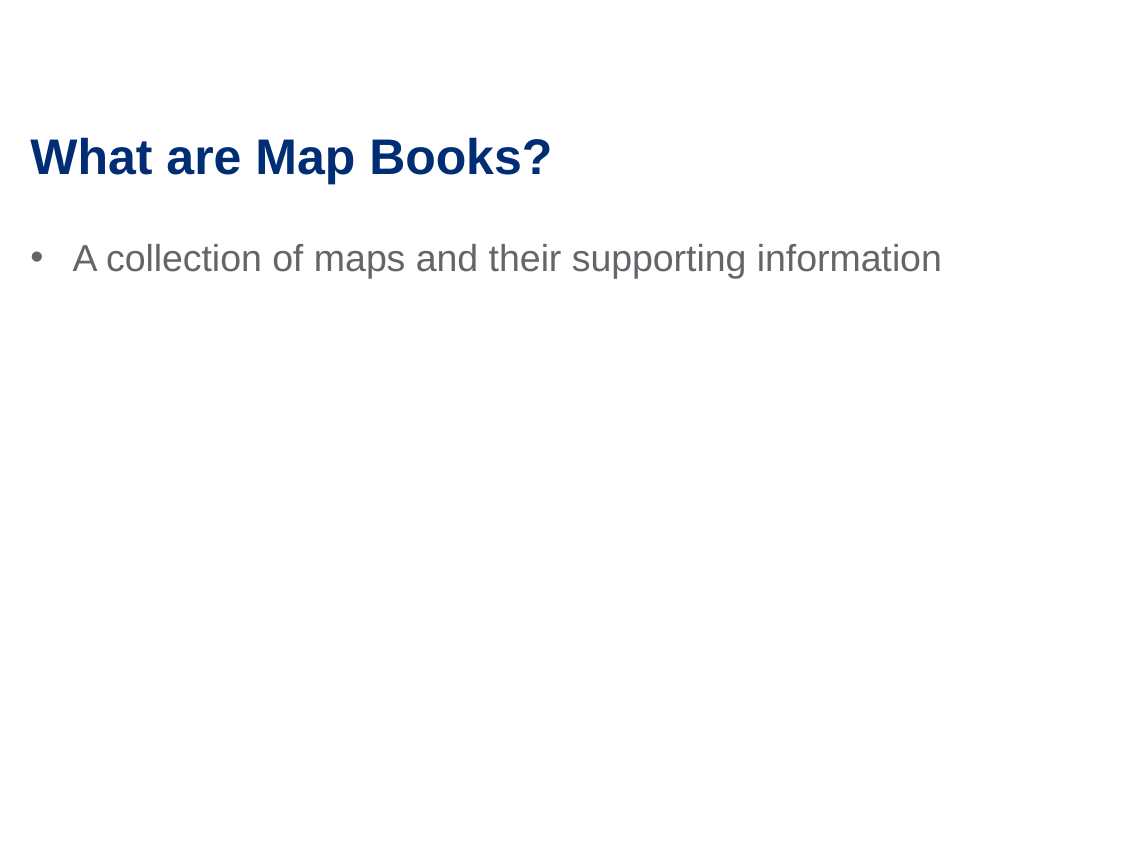

# What are Map Books?
A collection of maps and their supporting information